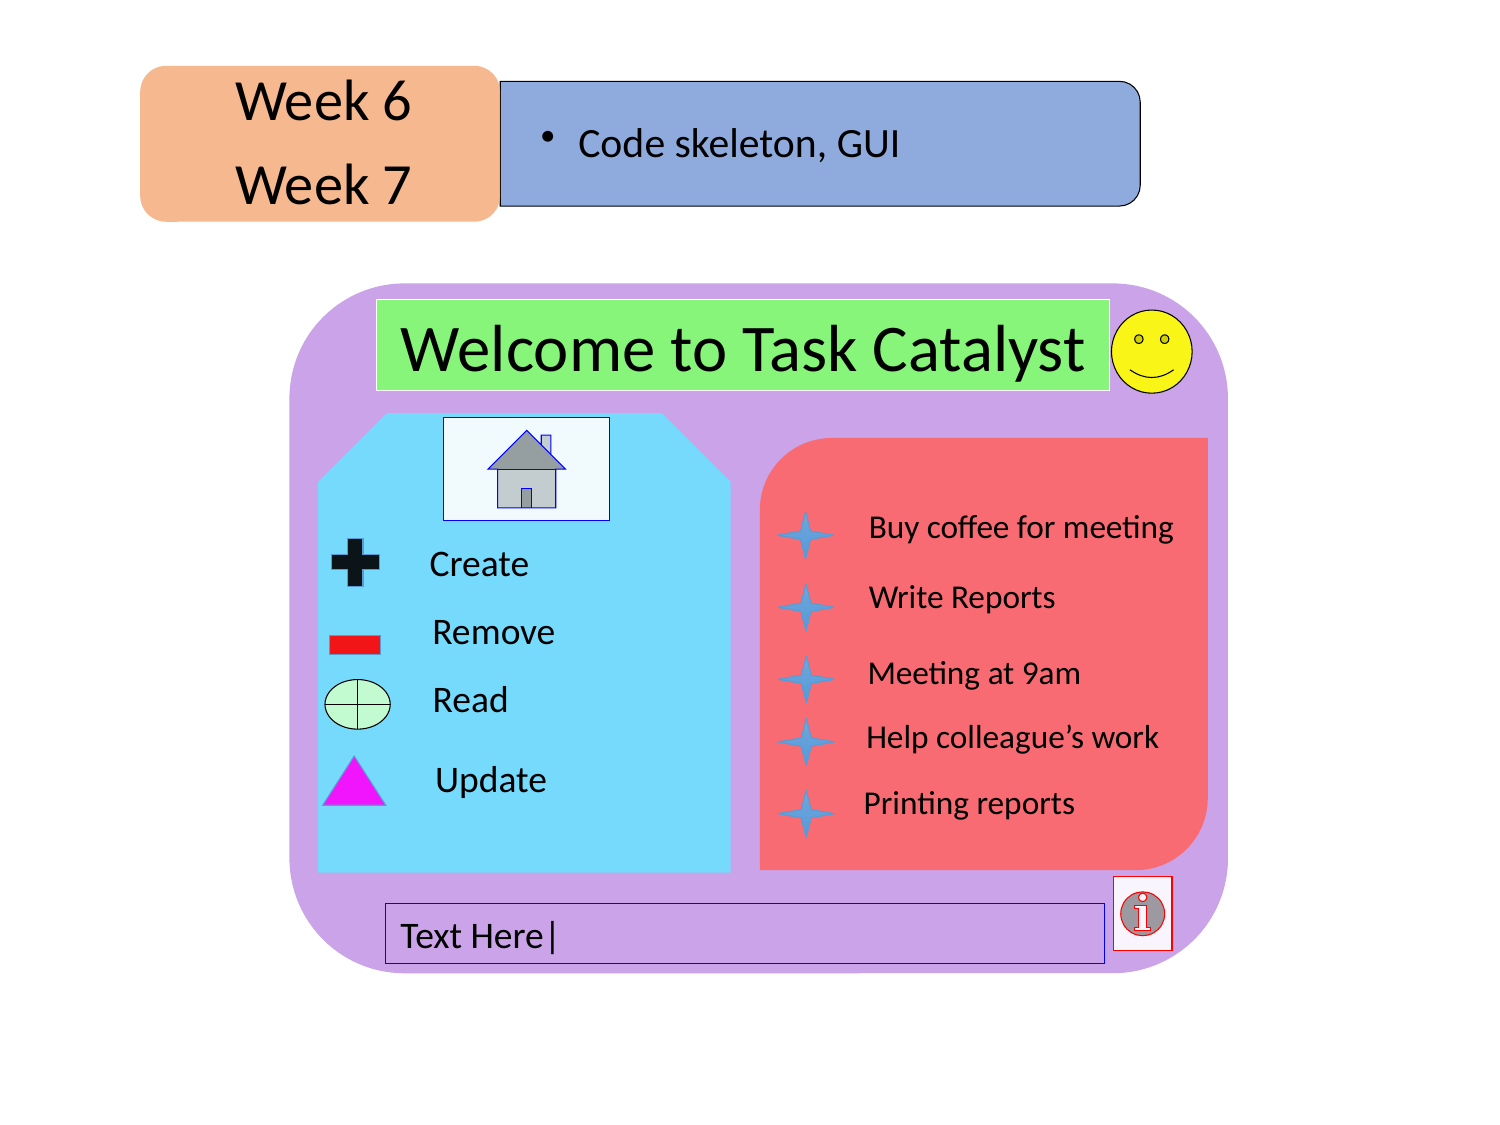

Code skeleton, GUI
Week 6
Week 7

Welcome to Task Catalyst

Buy coffee for meeting

Create
Write Reports

Remove

Meeting at 9am

Read

Help colleague’s work

Update

Printing reports

Text Here|